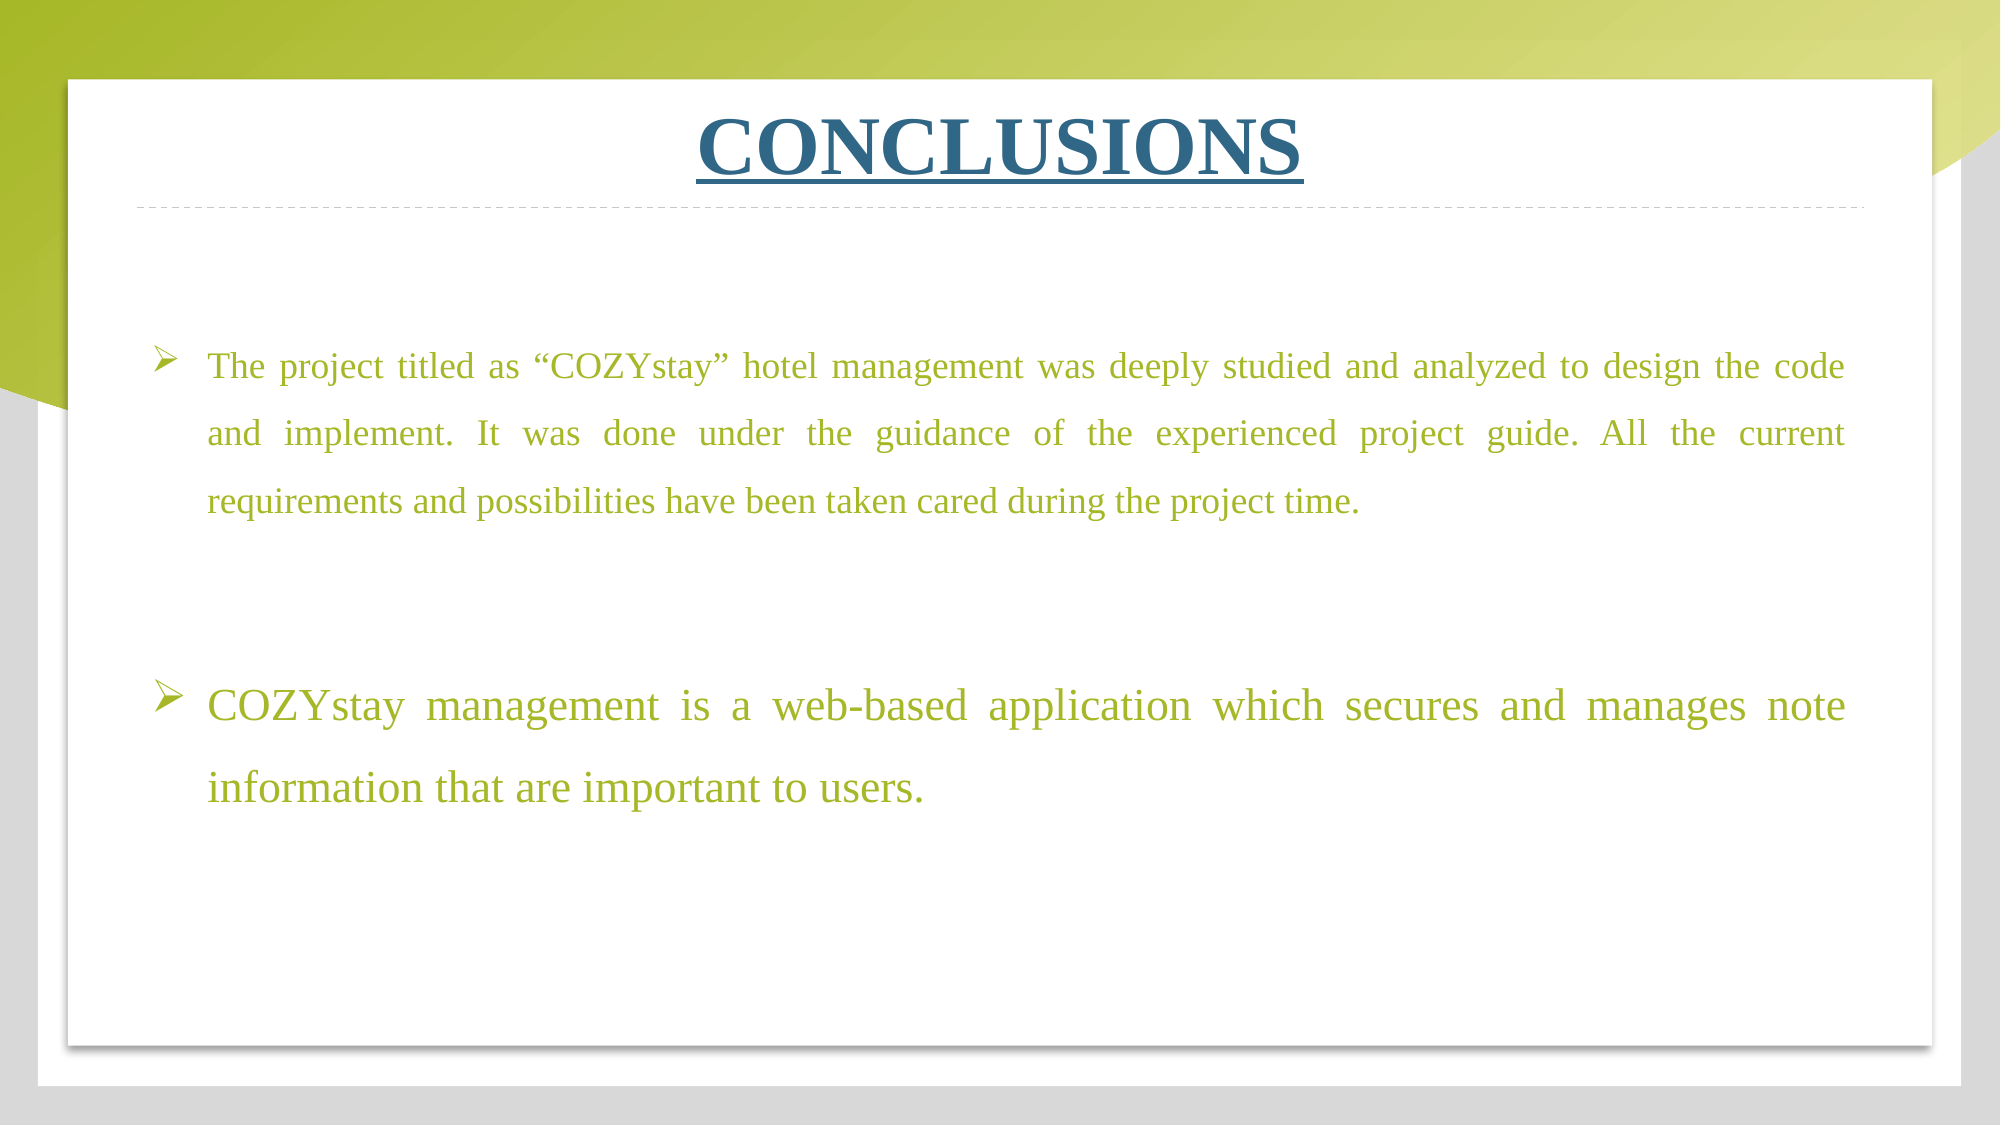

# CONCLUSIONS
The project titled as “COZYstay” hotel management was deeply studied and analyzed to design the code and implement. It was done under the guidance of the experienced project guide. All the current requirements and possibilities have been taken cared during the project time.

COZYstay management is a web-based application which secures and manages note information that are important to users.